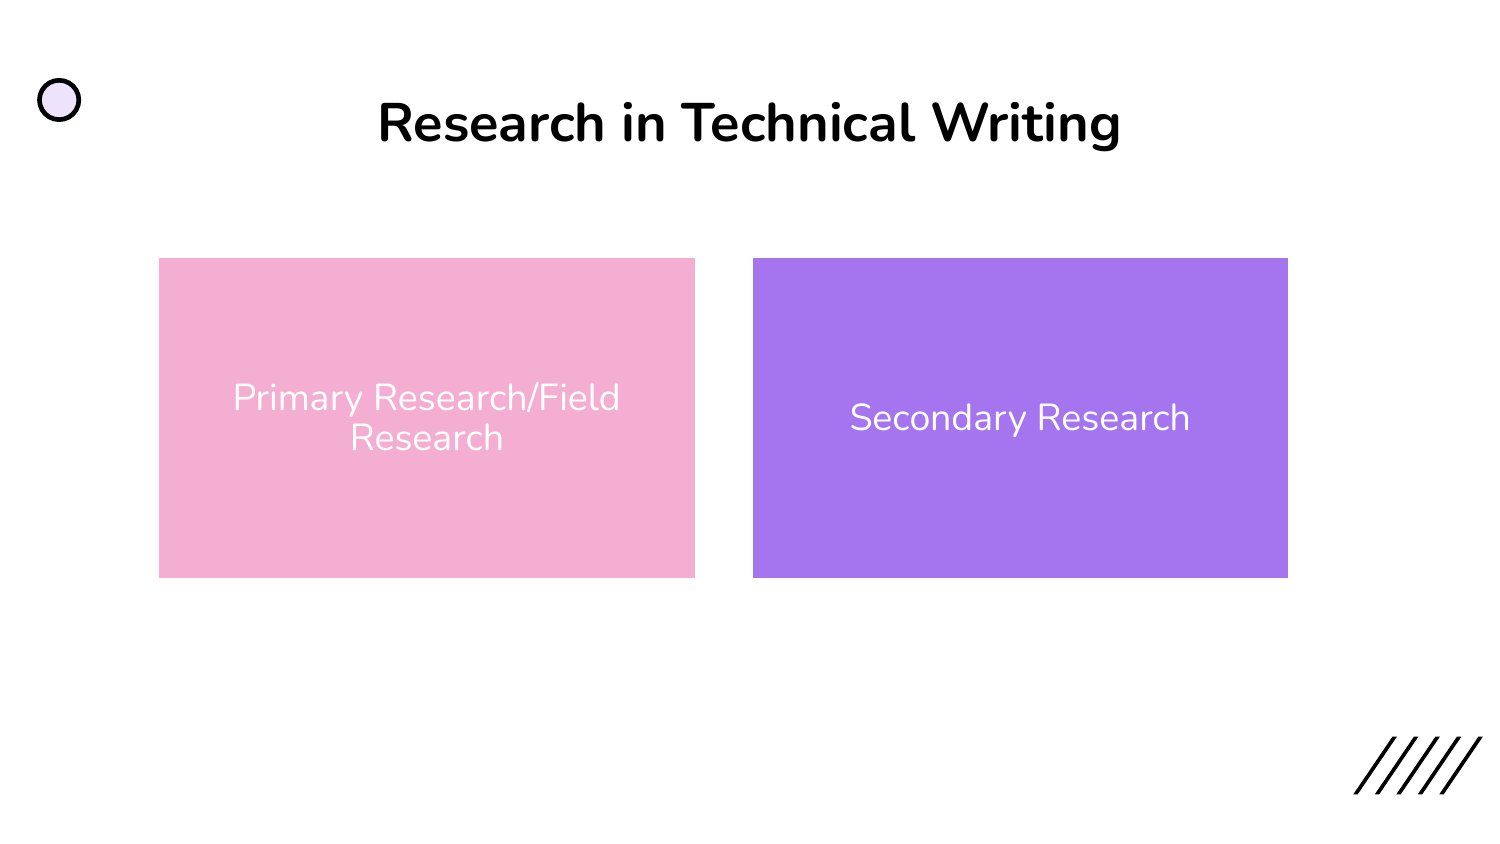

# Research in Technical Writing
Primary Research/Field Research
Secondary Research